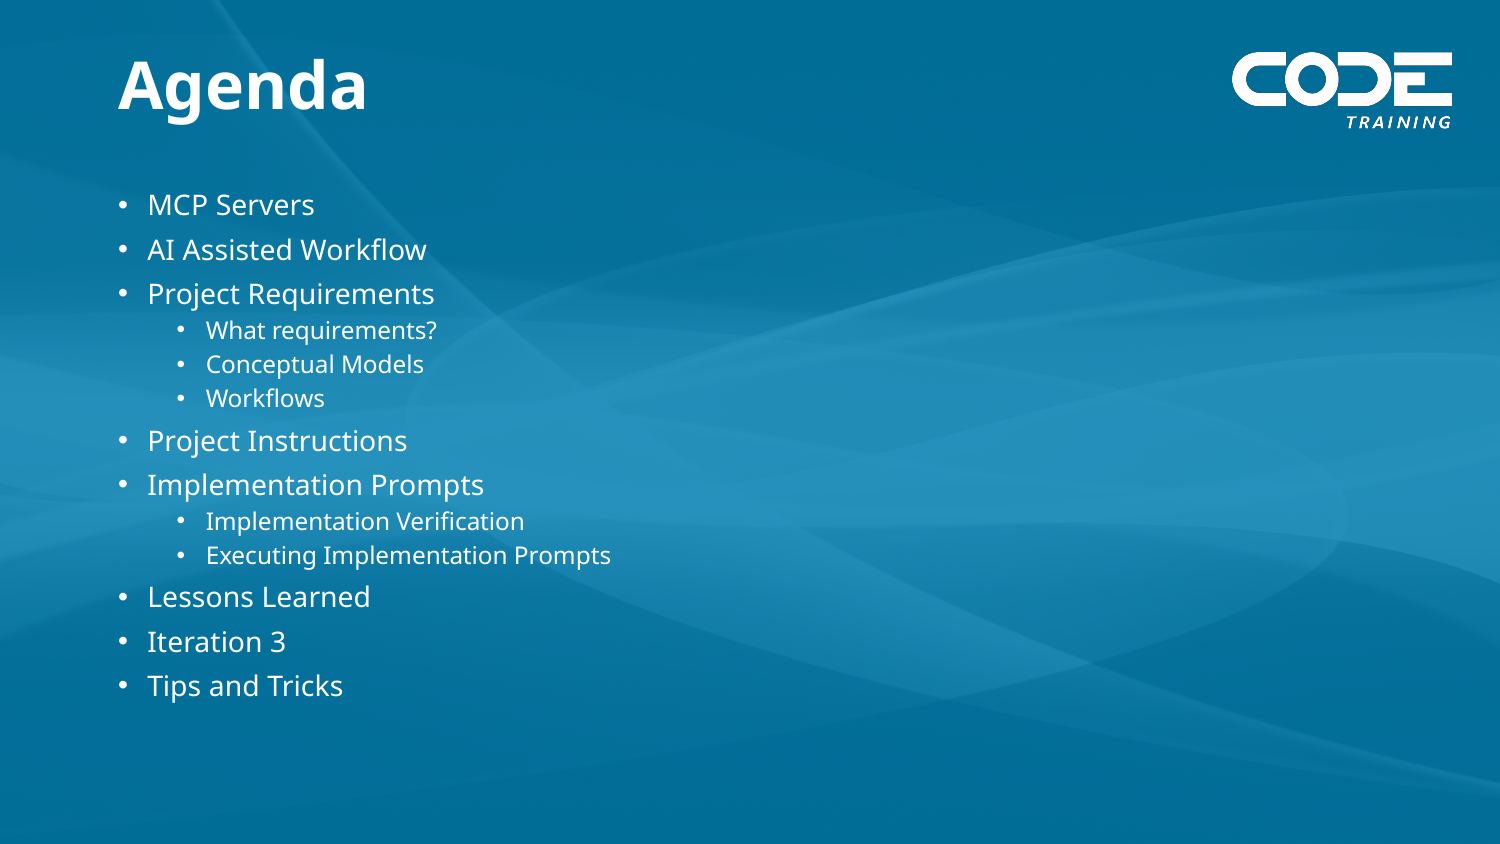

# Agenda
MCP Servers
AI Assisted Workflow
Project Requirements
What requirements?
Conceptual Models
Workflows
Project Instructions
Implementation Prompts
Implementation Verification
Executing Implementation Prompts
Lessons Learned
Iteration 3
Tips and Tricks